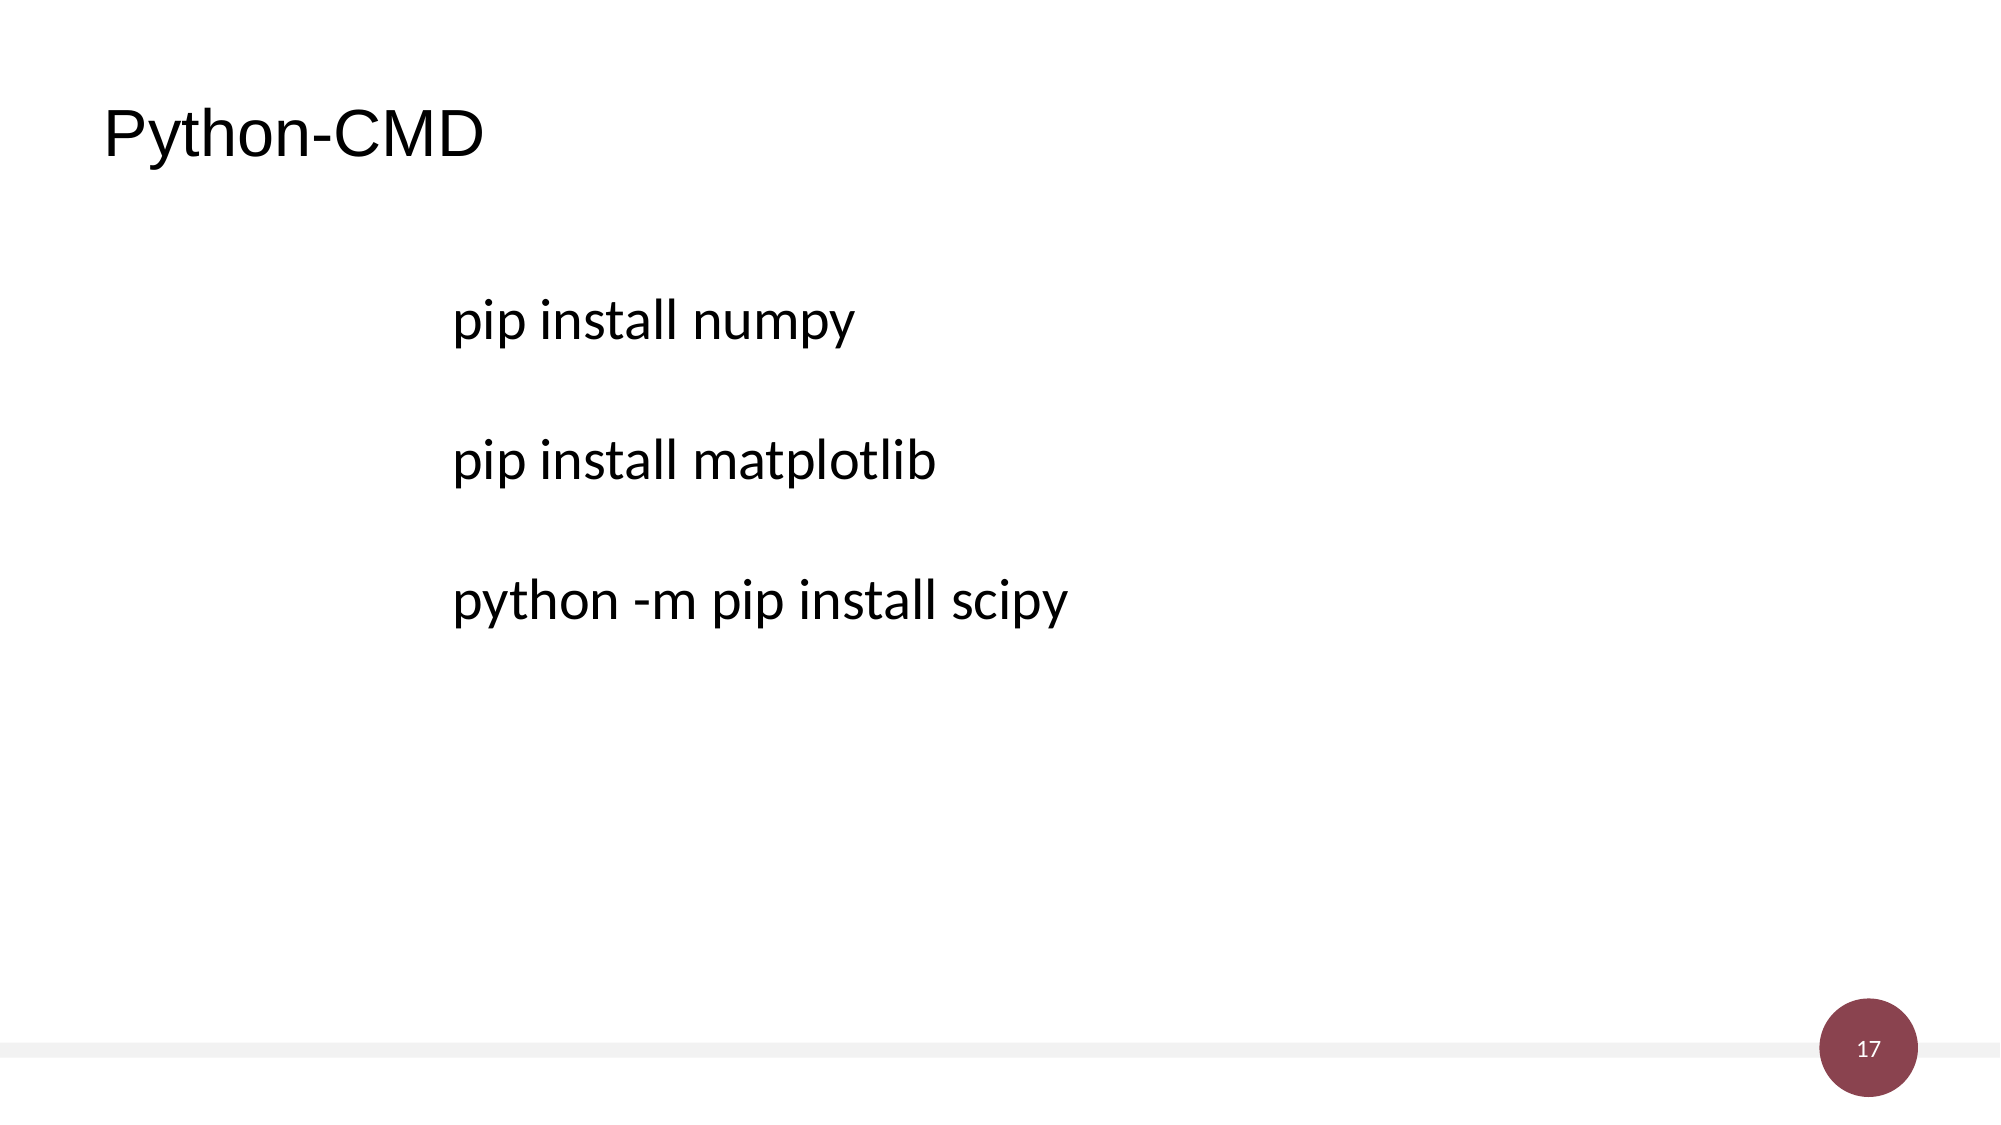

# Python-CMD
pip install numpy

pip install matplotlib

python -m pip install scipy